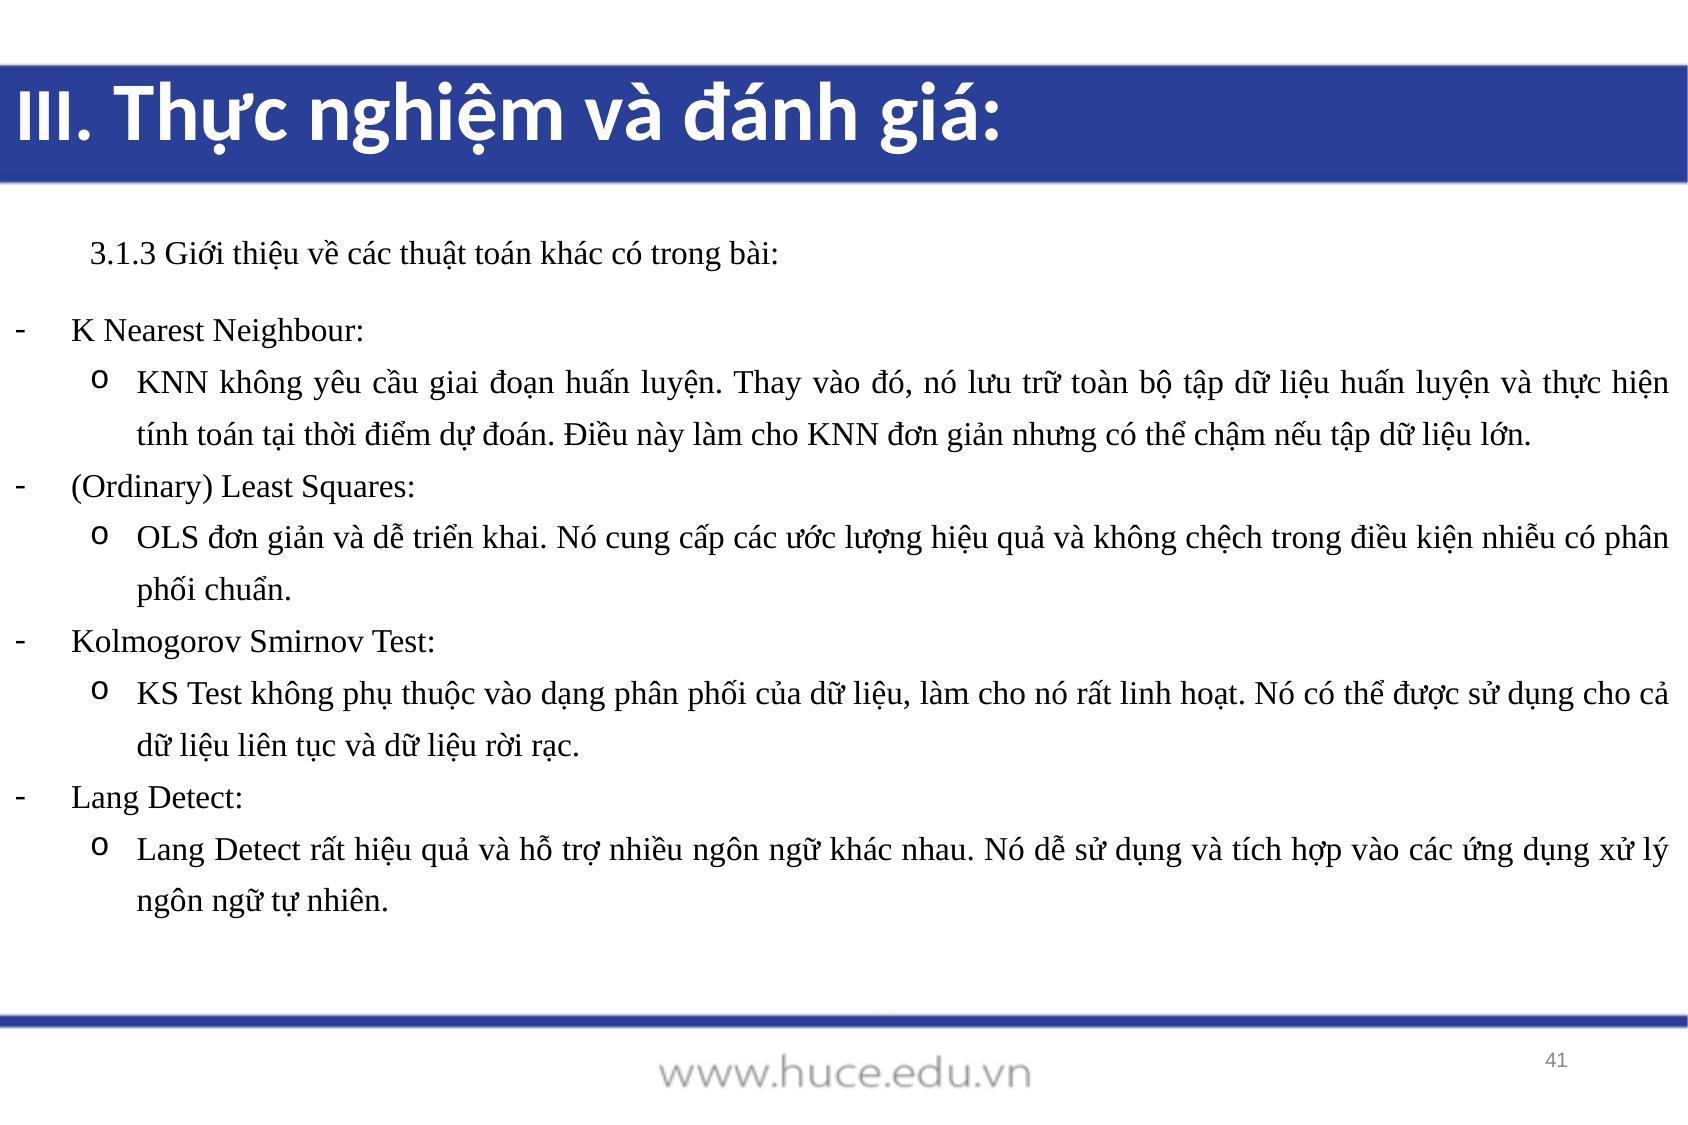

III. Thực nghiệm và đánh giá:
3.1.3 Giới thiệu về các thuật toán khác có trong bài:
K Nearest Neighbour:
KNN không yêu cầu giai đoạn huấn luyện. Thay vào đó, nó lưu trữ toàn bộ tập dữ liệu huấn luyện và thực hiện tính toán tại thời điểm dự đoán. Điều này làm cho KNN đơn giản nhưng có thể chậm nếu tập dữ liệu lớn.
(Ordinary) Least Squares:
OLS đơn giản và dễ triển khai. Nó cung cấp các ước lượng hiệu quả và không chệch trong điều kiện nhiễu có phân phối chuẩn.
Kolmogorov Smirnov Test:
KS Test không phụ thuộc vào dạng phân phối của dữ liệu, làm cho nó rất linh hoạt. Nó có thể được sử dụng cho cả dữ liệu liên tục và dữ liệu rời rạc.
Lang Detect:
Lang Detect rất hiệu quả và hỗ trợ nhiều ngôn ngữ khác nhau. Nó dễ sử dụng và tích hợp vào các ứng dụng xử lý ngôn ngữ tự nhiên.
41